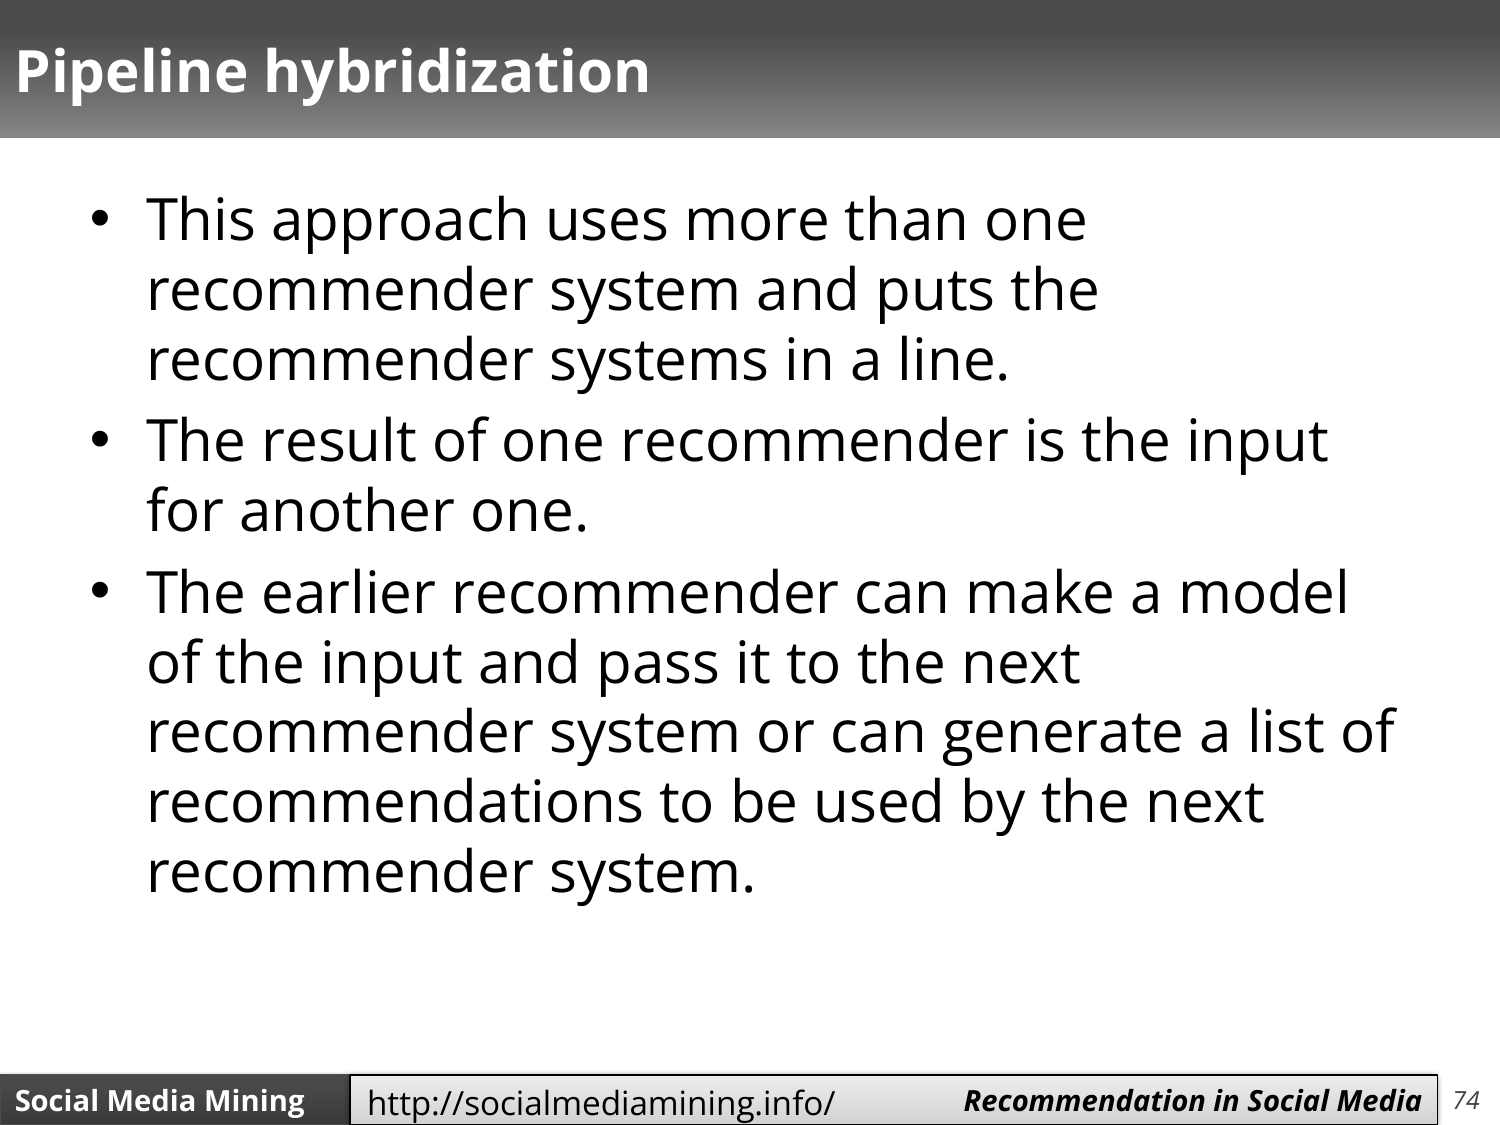

# Pipeline hybridization
This approach uses more than one recommender system and puts the recommender systems in a line.
The result of one recommender is the input for another one.
The earlier recommender can make a model of the input and pass it to the next recommender system or can generate a list of recommendations to be used by the next recommender system.